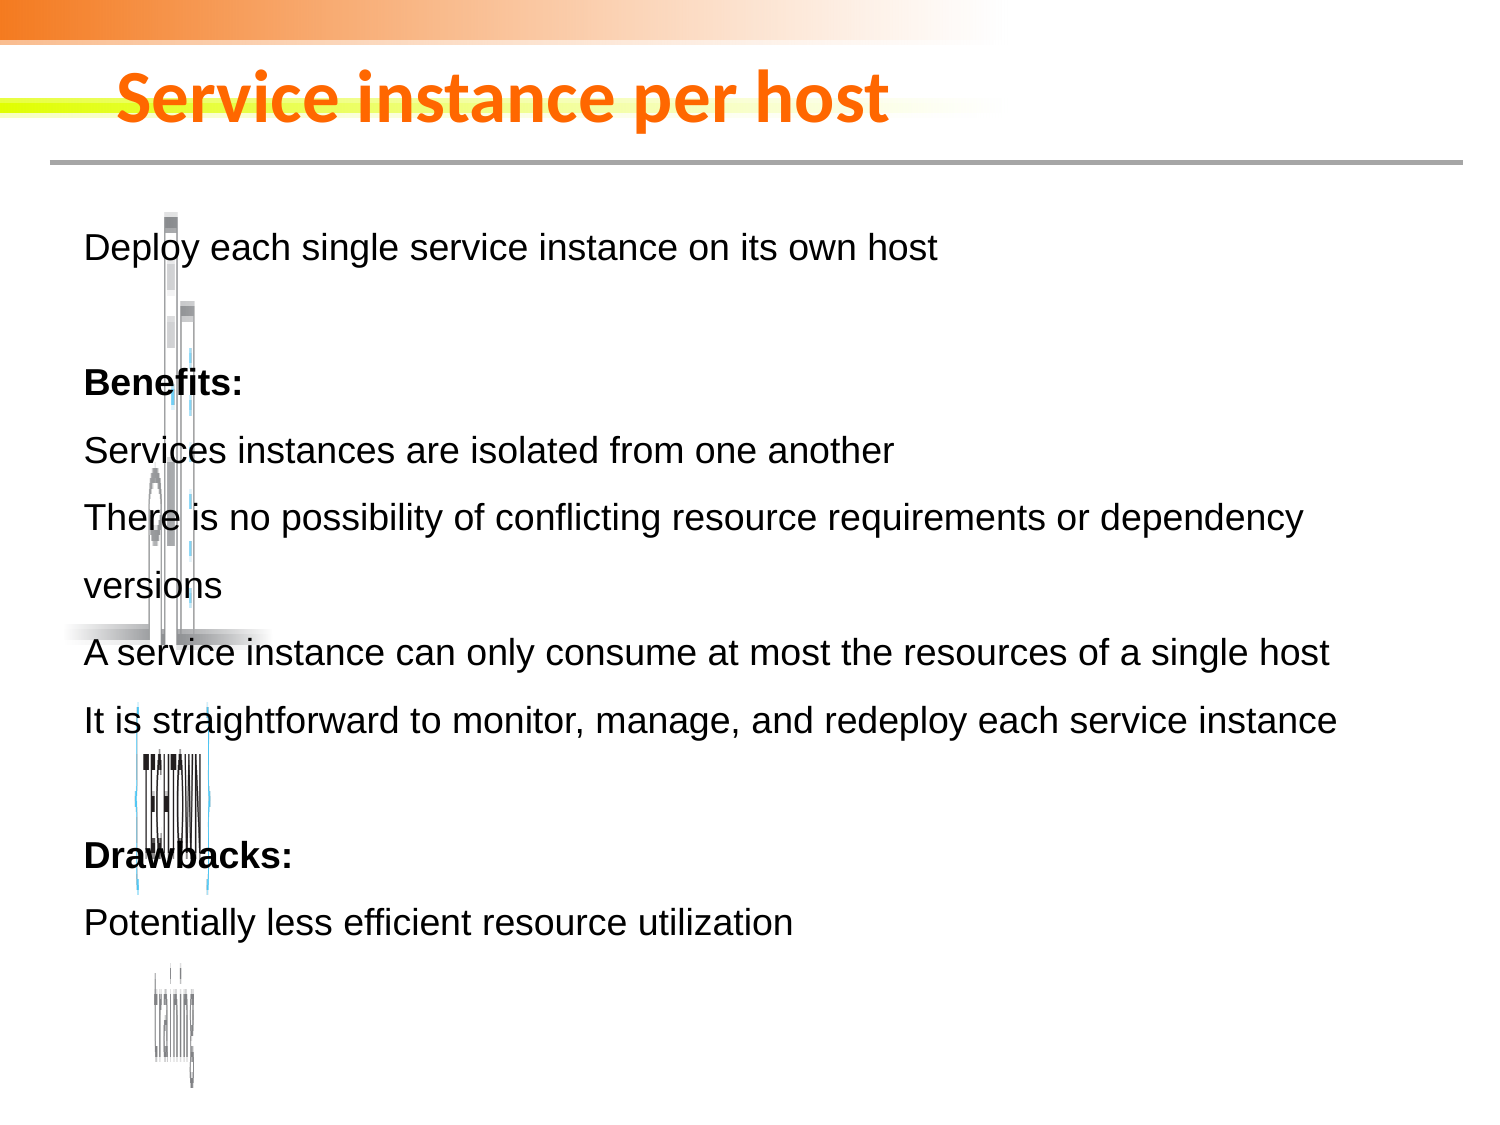

# Service instance per host
Deploy each single service instance on its own host

Benefits:
Services instances are isolated from one another
There is no possibility of conflicting resource requirements or dependency versions
A service instance can only consume at most the resources of a single host
It is straightforward to monitor, manage, and redeploy each service instance

Drawbacks:
Potentially less efficient resource utilization